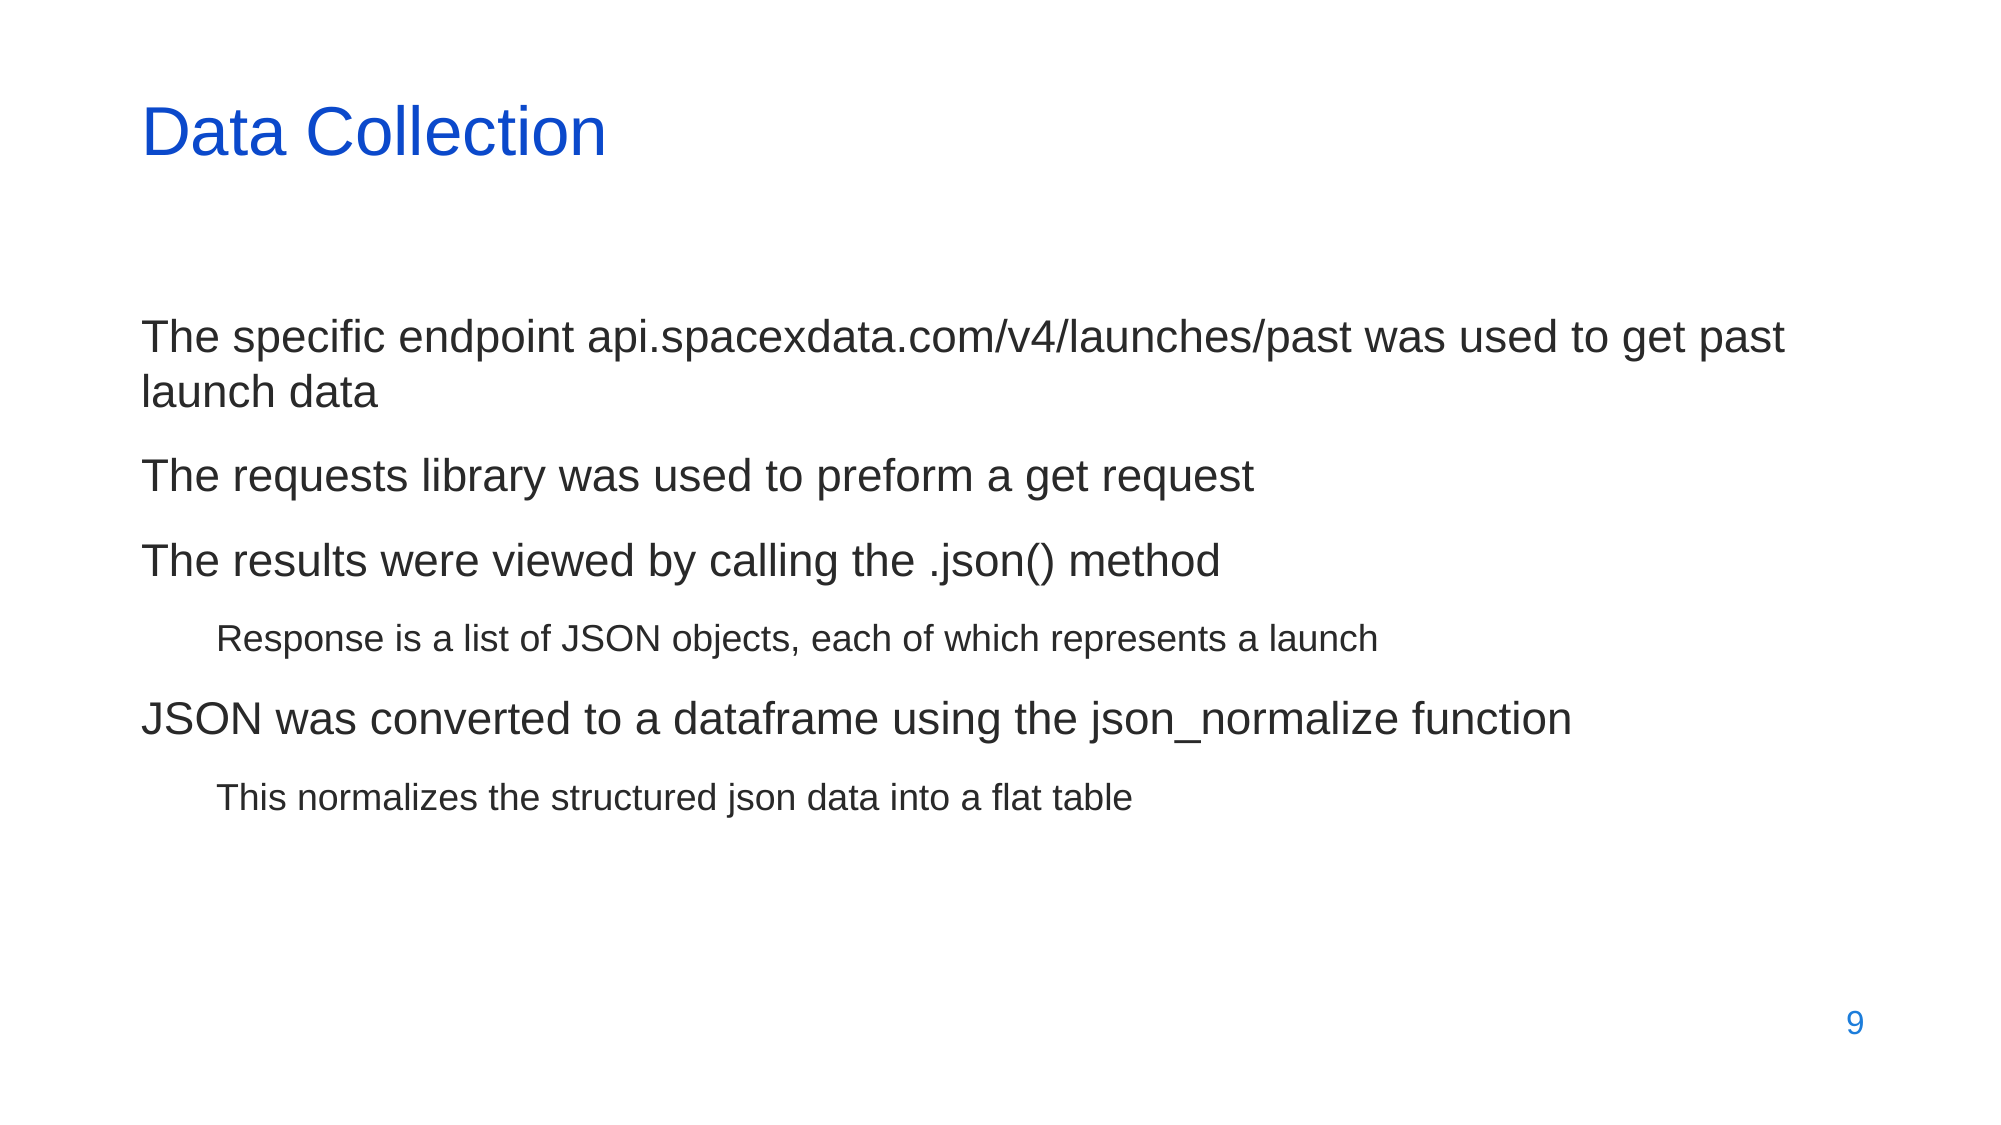

Data Collection
The specific endpoint api.spacexdata.com/v4/launches/past was used to get past launch data
The requests library was used to preform a get request
The results were viewed by calling the .json() method
Response is a list of JSON objects, each of which represents a launch
JSON was converted to a dataframe using the json_normalize function
This normalizes the structured json data into a flat table

9